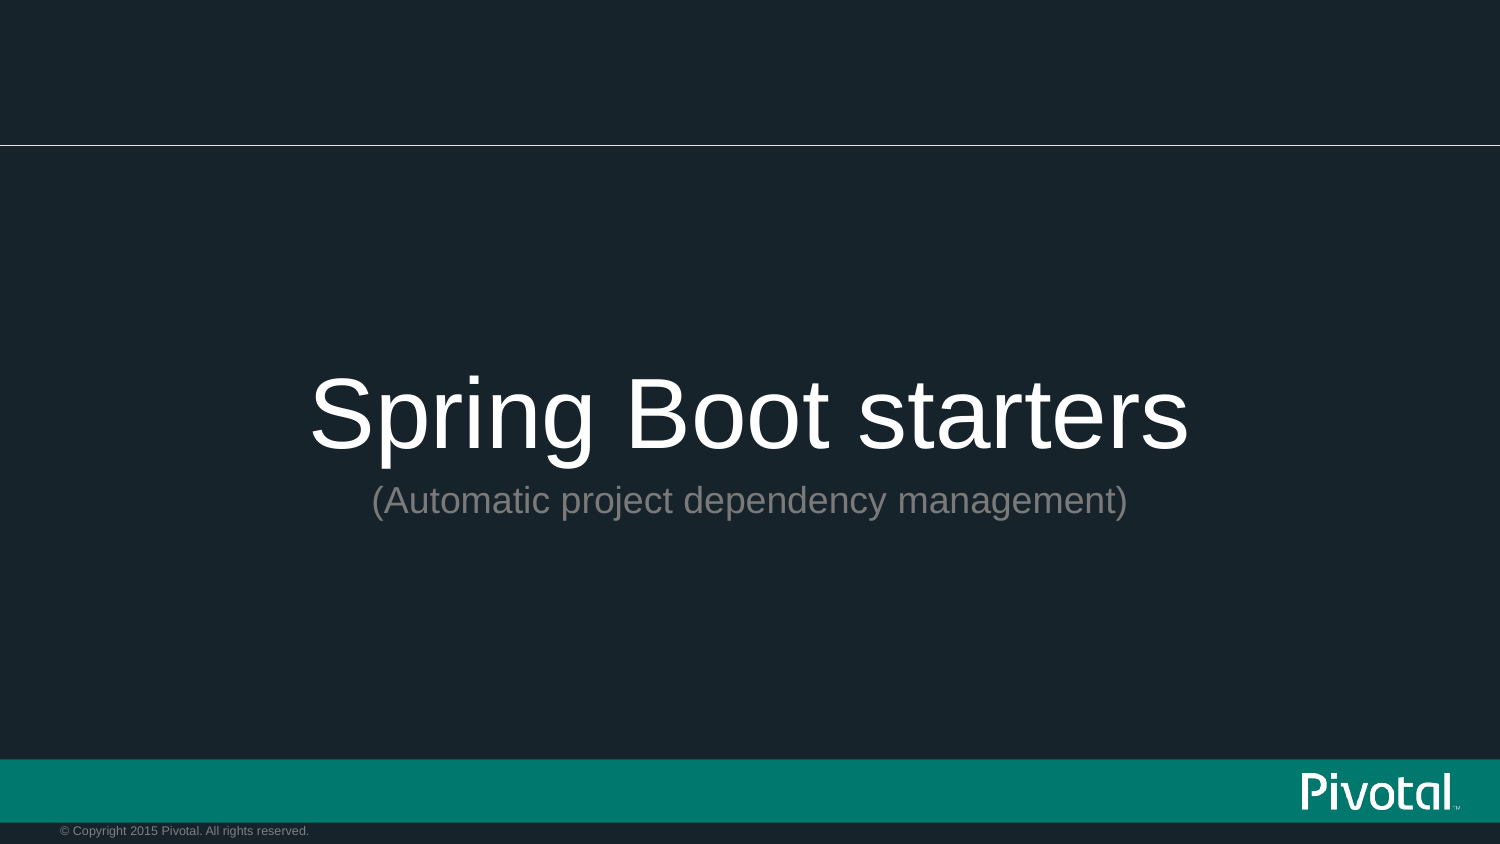

#
Spring Boot starters
(Automatic project dependency management)